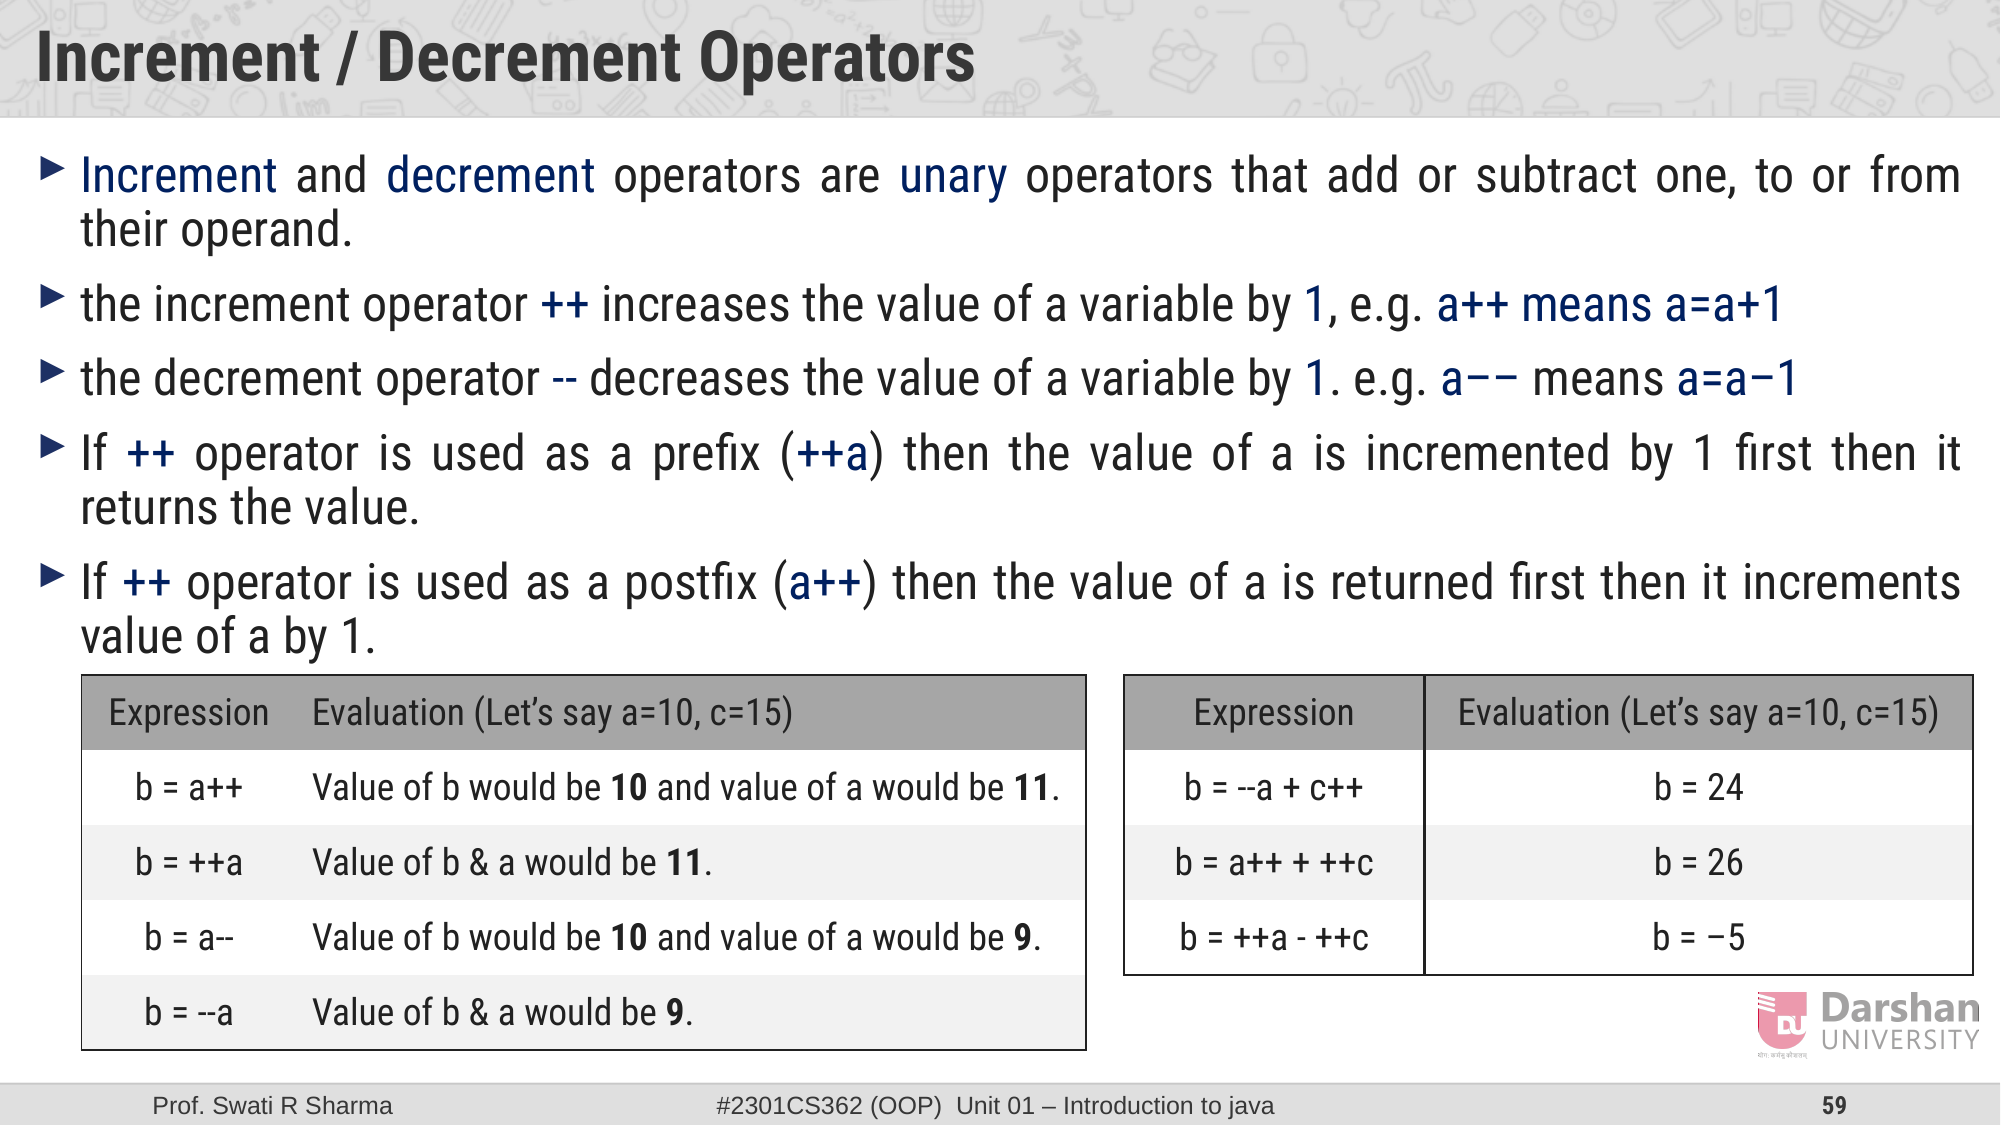

# Increment / Decrement Operators
Increment and decrement operators are unary operators that add or subtract one, to or from their operand.
the increment operator ++ increases the value of a variable by 1, e.g. a++ means a=a+1
the decrement operator -- decreases the value of a variable by 1. e.g. a–– means a=a–1
If ++ operator is used as a prefix (++a) then the value of a is incremented by 1 first then it returns the value.
If ++ operator is used as a postfix (a++) then the value of a is returned first then it increments value of a by 1.

| Expression | Evaluation (Let’s say a=10, c=15) |
| --- | --- |
| b = a++ | Value of b would be 10 and value of a would be 11. |
| b = ++a | Value of b & a would be 11. |
| b = a-- | Value of b would be 10 and value of a would be 9. |
| b = --a | Value of b & a would be 9. |
| Expression |
| --- |
| b = --a + c++ |
| b = a++ + ++c |
| b = ++a - ++c |
| Evaluation (Let’s say a=10, c=15) |
| --- |
| b = 24 |
| b = 26 |
| b = –5 |